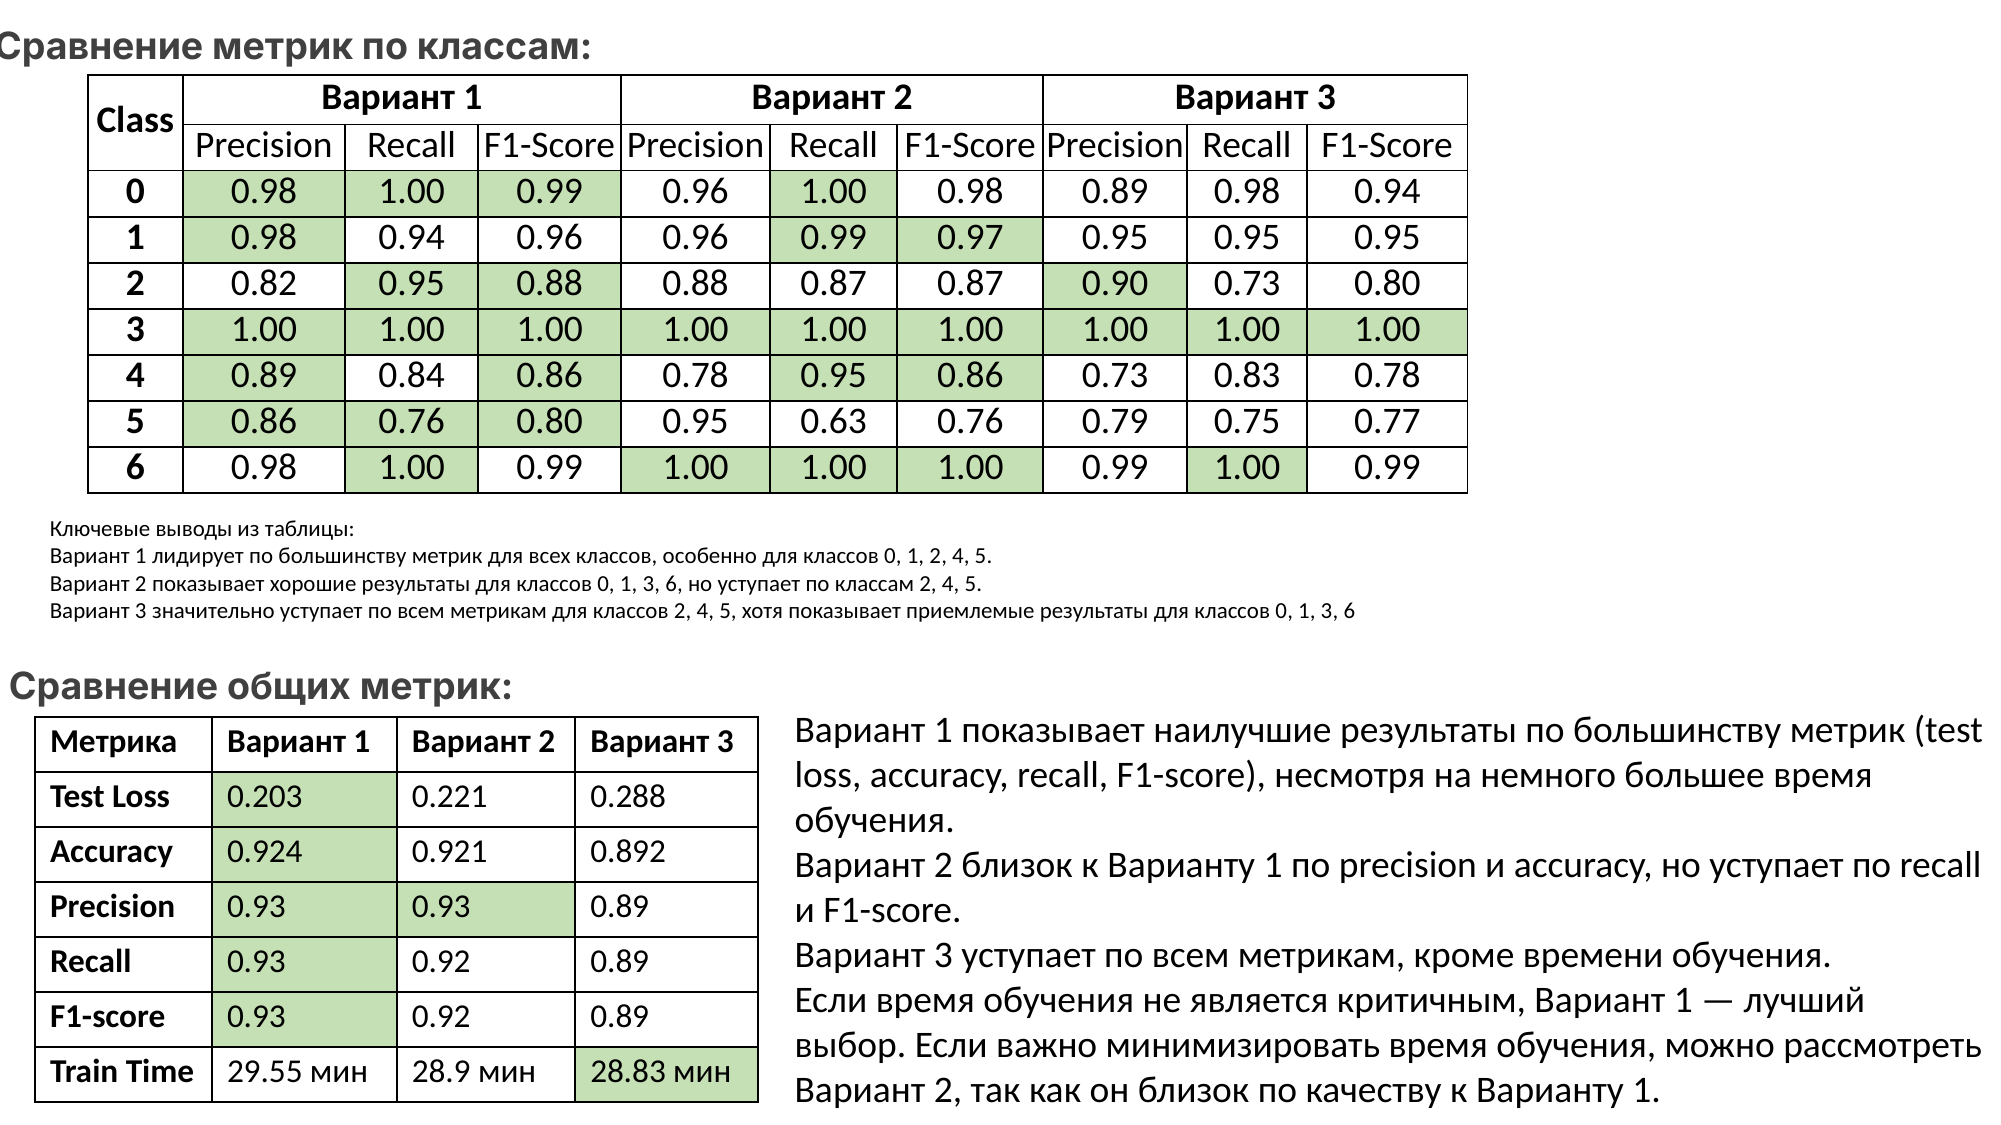

Сравнение метрик по классам:
| Class | Вариант 1 |  |  | Вариант 2 |  |  | Вариант 3 |  |  |
| --- | --- | --- | --- | --- | --- | --- | --- | --- | --- |
|  | Precision | Recall | F1-Score | Precision | Recall | F1-Score | Precision | Recall | F1-Score |
| 0 | 0.98 | 1.00 | 0.99 | 0.96 | 1.00 | 0.98 | 0.89 | 0.98 | 0.94 |
| 1 | 0.98 | 0.94 | 0.96 | 0.96 | 0.99 | 0.97 | 0.95 | 0.95 | 0.95 |
| 2 | 0.82 | 0.95 | 0.88 | 0.88 | 0.87 | 0.87 | 0.90 | 0.73 | 0.80 |
| 3 | 1.00 | 1.00 | 1.00 | 1.00 | 1.00 | 1.00 | 1.00 | 1.00 | 1.00 |
| 4 | 0.89 | 0.84 | 0.86 | 0.78 | 0.95 | 0.86 | 0.73 | 0.83 | 0.78 |
| 5 | 0.86 | 0.76 | 0.80 | 0.95 | 0.63 | 0.76 | 0.79 | 0.75 | 0.77 |
| 6 | 0.98 | 1.00 | 0.99 | 1.00 | 1.00 | 1.00 | 0.99 | 1.00 | 0.99 |
Ключевые выводы из таблицы:
Вариант 1 лидирует по большинству метрик для всех классов, особенно для классов 0, 1, 2, 4, 5.
Вариант 2 показывает хорошие результаты для классов 0, 1, 3, 6, но уступает по классам 2, 4, 5.
Вариант 3 значительно уступает по всем метрикам для классов 2, 4, 5, хотя показывает приемлемые результаты для классов 0, 1, 3, 6
Сравнение общих метрик:
Вариант 1 показывает наилучшие результаты по большинству метрик (test loss, accuracy, recall, F1-score), несмотря на немного большее время обучения.
Вариант 2 близок к Варианту 1 по precision и accuracy, но уступает по recall и F1-score.
Вариант 3 уступает по всем метрикам, кроме времени обучения.
Если время обучения не является критичным, Вариант 1 — лучший выбор. Если важно минимизировать время обучения, можно рассмотреть Вариант 2, так как он близок по качеству к Варианту 1.
| Метрика | Вариант 1 | Вариант 2 | Вариант 3 |
| --- | --- | --- | --- |
| Test Loss | 0.203 | 0.221 | 0.288 |
| Accuracy | 0.924 | 0.921 | 0.892 |
| Precision | 0.93 | 0.93 | 0.89 |
| Recall | 0.93 | 0.92 | 0.89 |
| F1-score | 0.93 | 0.92 | 0.89 |
| Train Time | 29.55 мин | 28.9 мин | 28.83 мин |